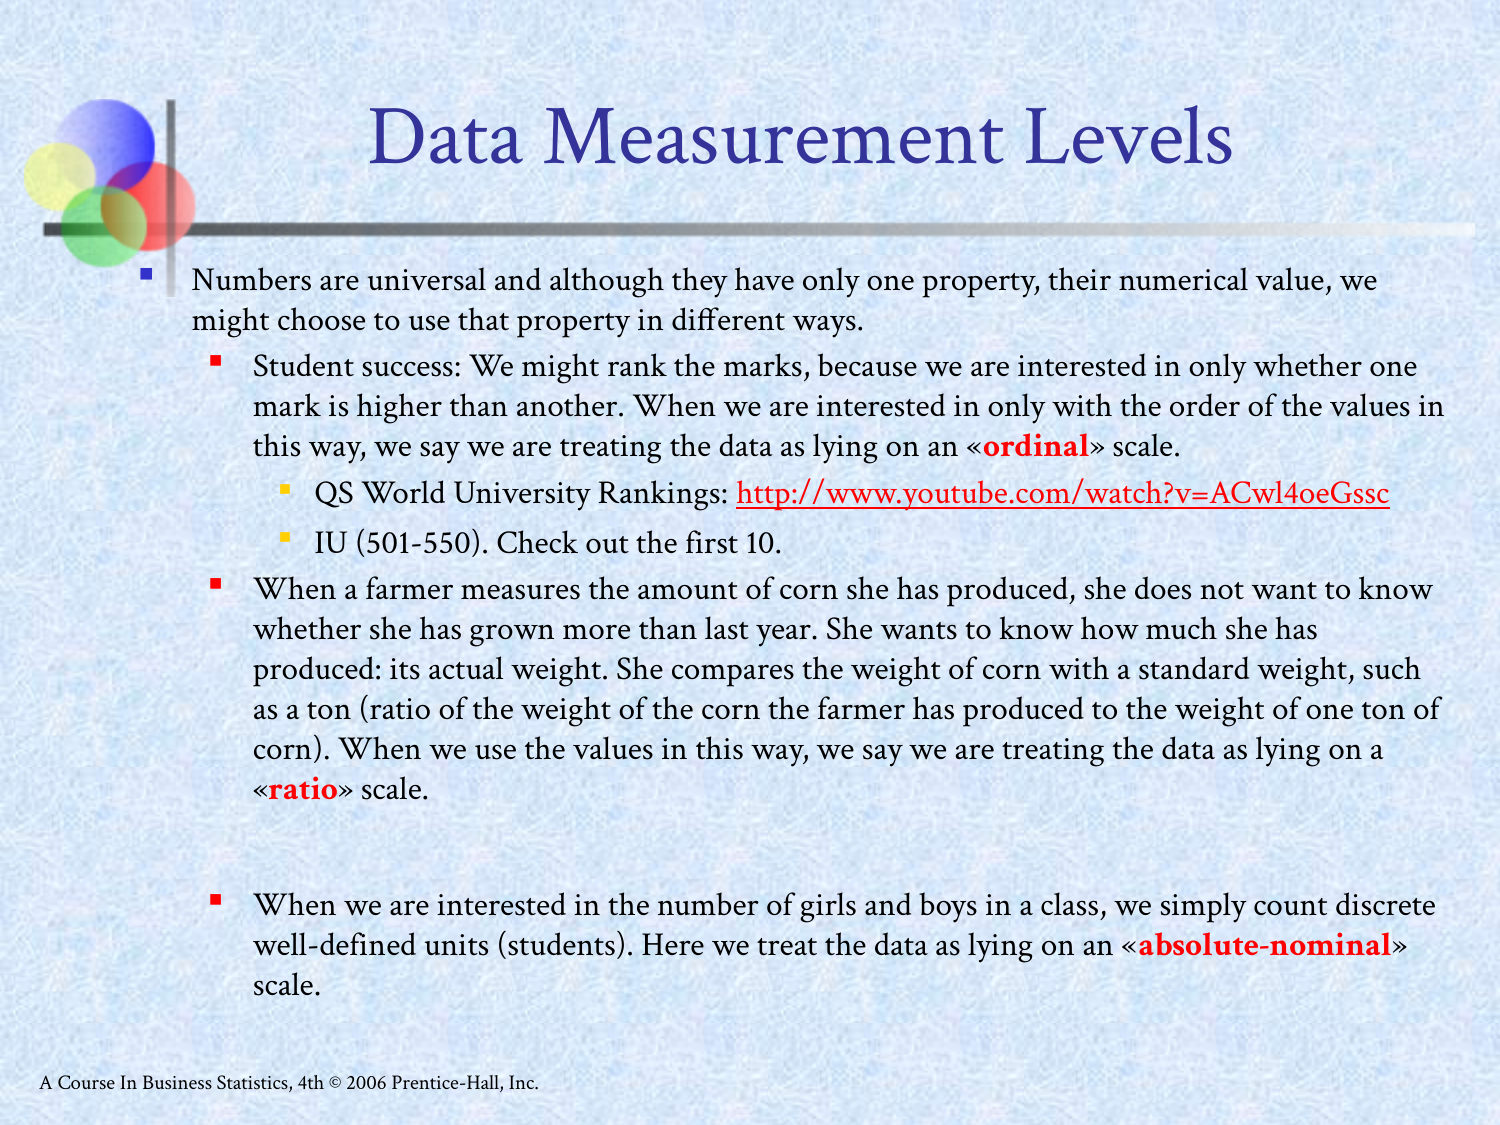

# Data Measurement Levels
Numbers are universal and although they have only one property, their numerical value, we might choose to use that property in different ways.
Student success: We might rank the marks, because we are interested in only whether one mark is higher than another. When we are interested in only with the order of the values in this way, we say we are treating the data as lying on an «ordinal» scale.
QS World University Rankings: http://www.youtube.com/watch?v=ACwl4oeGssc
IU (501-550). Check out the first 10.
When a farmer measures the amount of corn she has produced, she does not want to know whether she has grown more than last year. She wants to know how much she has produced: its actual weight. She compares the weight of corn with a standard weight, such as a ton (ratio of the weight of the corn the farmer has produced to the weight of one ton of corn). When we use the values in this way, we say we are treating the data as lying on a «ratio» scale.

When we are interested in the number of girls and boys in a class, we simply count discrete well-defined units (students). Here we treat the data as lying on an «absolute-nominal» scale.

A Course In Business Statistics, 4th © 2006 Prentice-Hall, Inc.